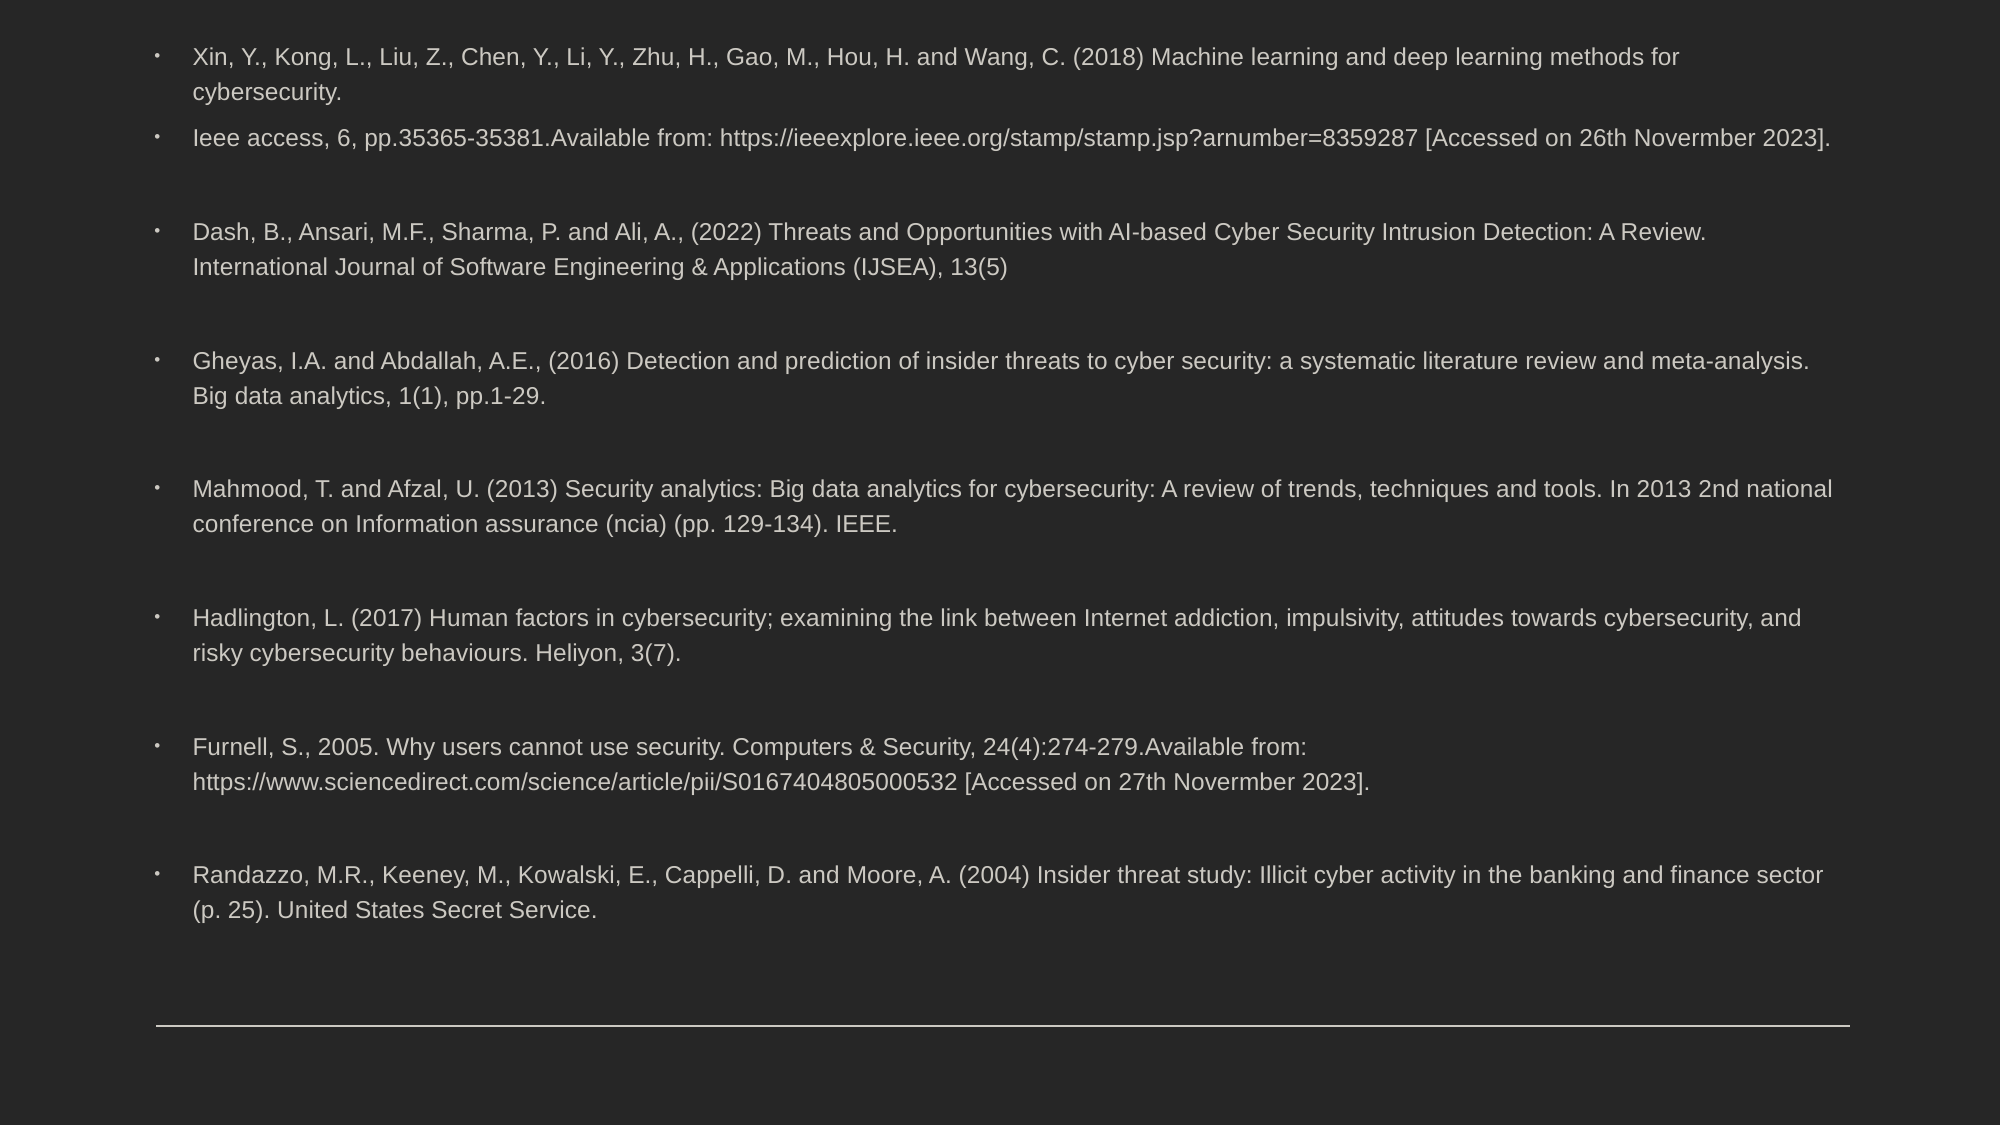

Xin, Y., Kong, L., Liu, Z., Chen, Y., Li, Y., Zhu, H., Gao, M., Hou, H. and Wang, C. (2018) Machine learning and deep learning methods for cybersecurity.
Ieee access, 6, pp.35365-35381.Available from: https://ieeexplore.ieee.org/stamp/stamp.jsp?arnumber=8359287 [Accessed on 26th Novermber 2023].

Dash, B., Ansari, M.F., Sharma, P. and Ali, A., (2022) Threats and Opportunities with AI-based Cyber Security Intrusion Detection: A Review. International Journal of Software Engineering & Applications (IJSEA), 13(5)

Gheyas, I.A. and Abdallah, A.E., (2016) Detection and prediction of insider threats to cyber security: a systematic literature review and meta-analysis. Big data analytics, 1(1), pp.1-29.

Mahmood, T. and Afzal, U. (2013) Security analytics: Big data analytics for cybersecurity: A review of trends, techniques and tools. In 2013 2nd national conference on Information assurance (ncia) (pp. 129-134). IEEE.

Hadlington, L. (2017) Human factors in cybersecurity; examining the link between Internet addiction, impulsivity, attitudes towards cybersecurity, and risky cybersecurity behaviours. Heliyon, 3(7).

Furnell, S., 2005. Why users cannot use security. Computers & Security, 24(4):274-279.Available from: https://www.sciencedirect.com/science/article/pii/S0167404805000532 [Accessed on 27th Novermber 2023].

Randazzo, M.R., Keeney, M., Kowalski, E., Cappelli, D. and Moore, A. (2004) Insider threat study: Illicit cyber activity in the banking and finance sector (p. 25). United States Secret Service.